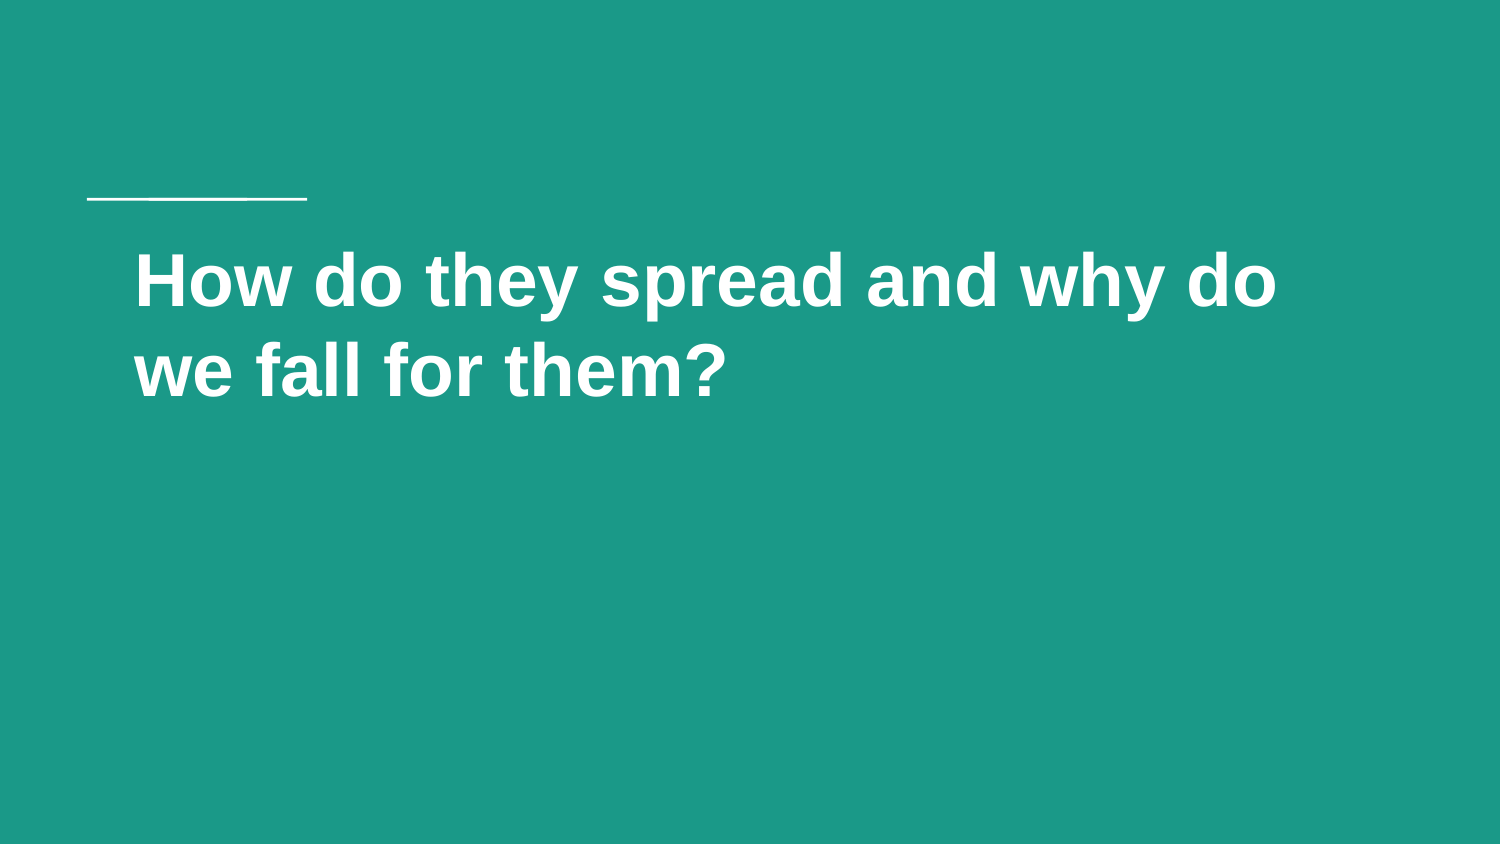

# How do they spread and why do we fall for them?